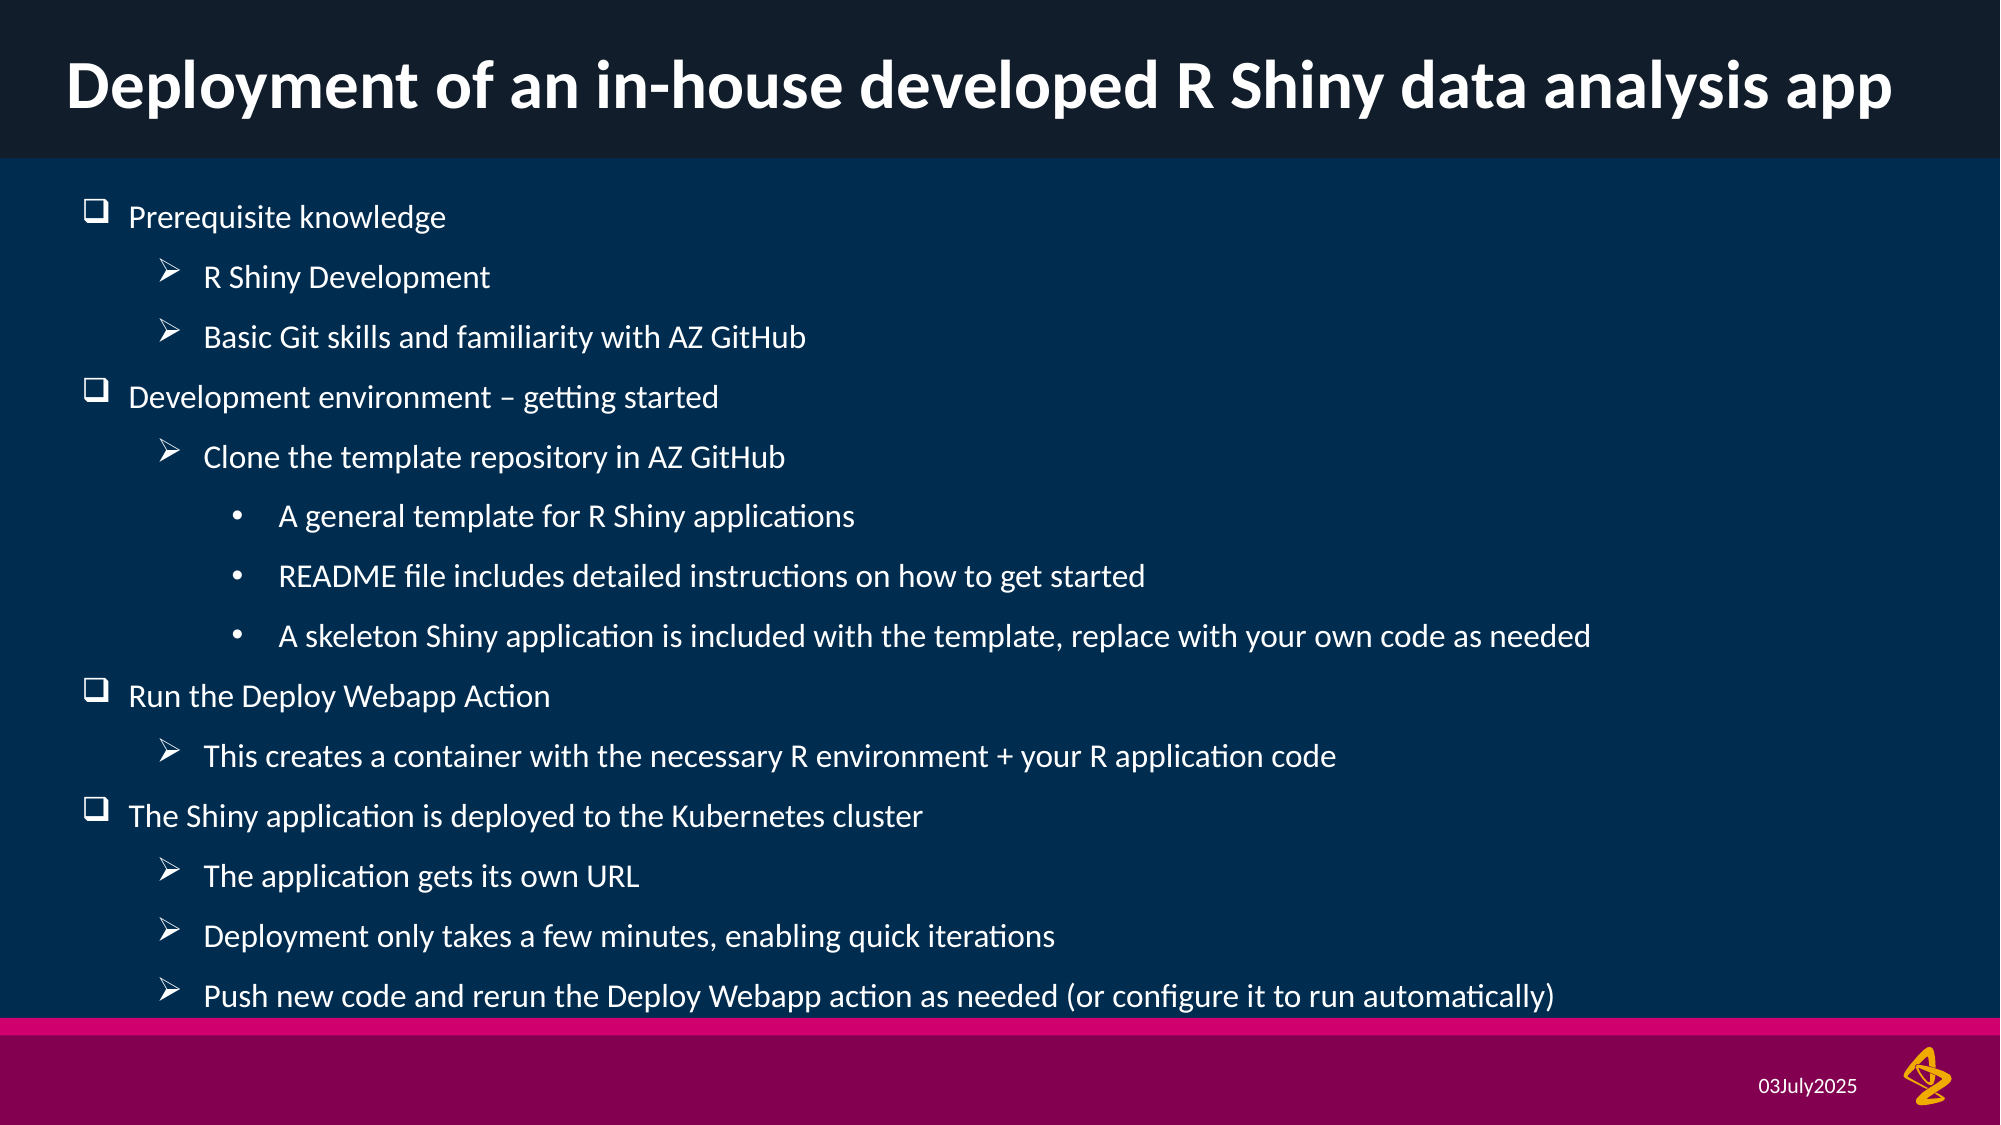

# Deployment of an in-house developed R Shiny data analysis app
Prerequisite knowledge
R Shiny Development
Basic Git skills and familiarity with AZ GitHub
Development environment – getting started
Clone the template repository in AZ GitHub
A general template for R Shiny applications
README file includes detailed instructions on how to get started
A skeleton Shiny application is included with the template, replace with your own code as needed
Run the Deploy Webapp Action
This creates a container with the necessary R environment + your R application code
The Shiny application is deployed to the Kubernetes cluster
The application gets its own URL
Deployment only takes a few minutes, enabling quick iterations
Push new code and rerun the Deploy Webapp action as needed (or configure it to run automatically)
03July2025
10Feb2025